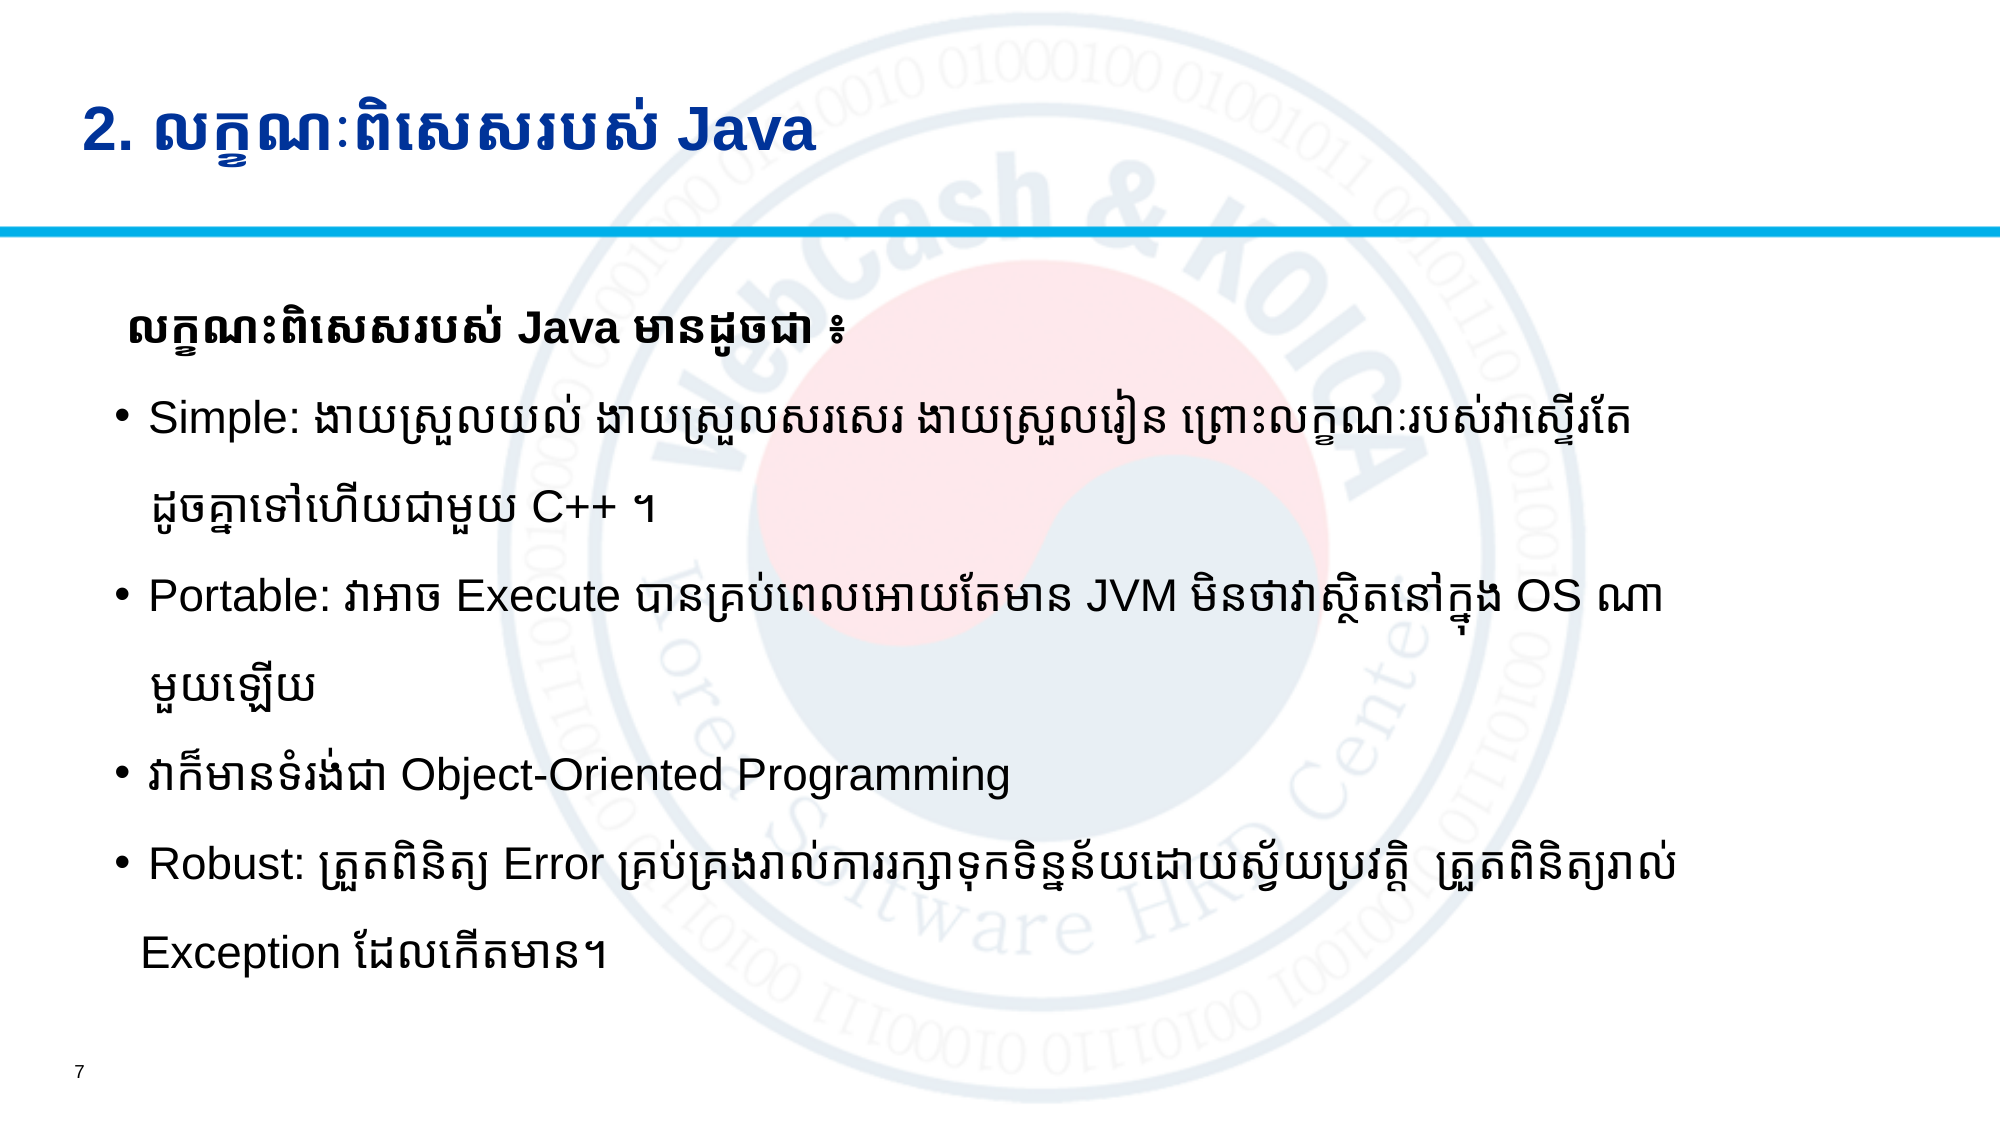

# 2. លក្ខណៈពិសេស​របស់ Java
 លក្ខណះពិសេសរបស់ Java មានដូចជា ៖
Simple: ងាយស្រួលយល់ ងាយស្រួលសរសេរ ងាយស្រួលរៀន ព្រោះលក្ខណៈរបស់វាស្ទើរតែ
   ដូចគ្នាទៅហើយជាមួយ C++ ។
Portable: វាអាច Execute បានគ្រប់ពេលអោយតែមាន JVM មិនថាវាស្ថិតនៅក្នុង OS ណា
   មួយឡើយ
វាក៏មានទំរង់ជា Object-Oriented Programming
Robust: ត្រួតពិនិត្យ Error គ្រប់គ្រងរាល់ការរក្សាទុកទិន្នន័យដោយស្វ័យប្រវត្តិ  ត្រួតពិនិត្យរាល់
  Exception ដែលកើតមាន។
7